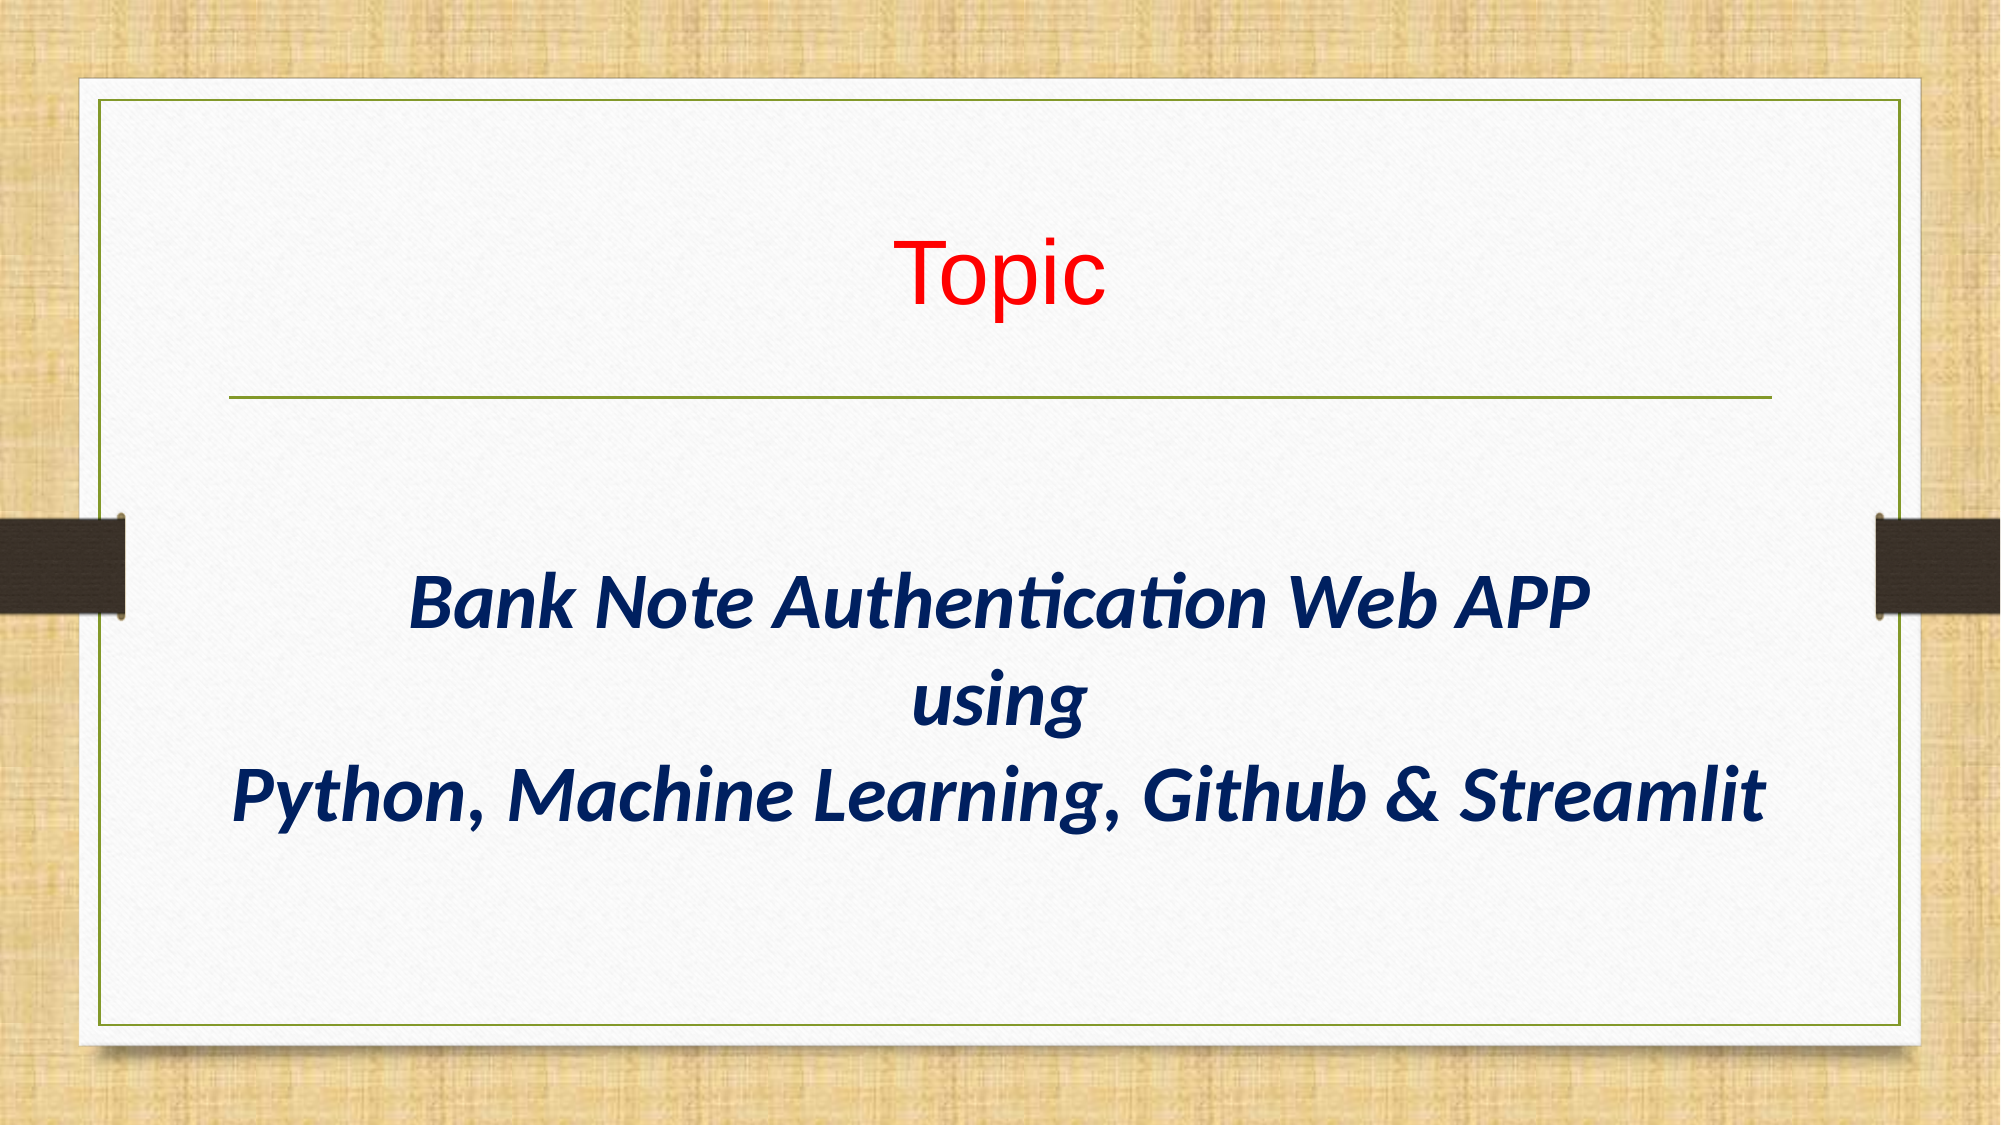

# Topic

Bank Note Authentication Web APP
using
Python, Machine Learning, Github & Streamlit